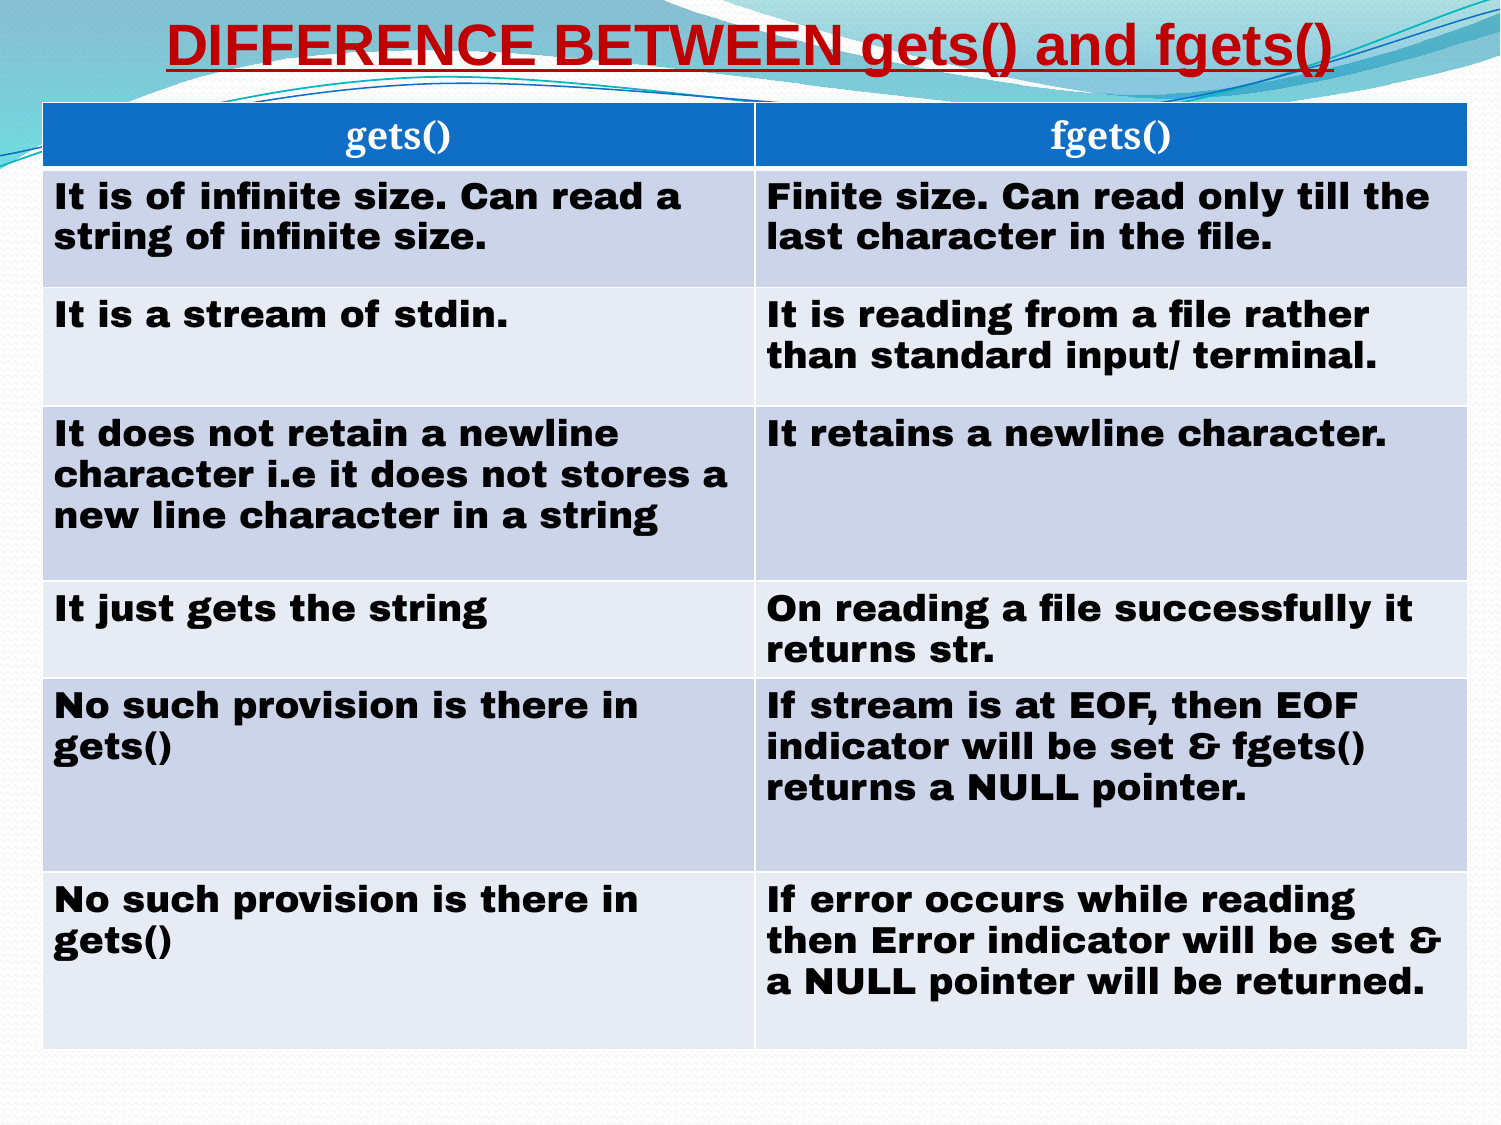

DIFFERENCE BETWEEN gets() and fgets()

| gets() | fgets() |
| --- | --- |
| It is of infinite size. Can read a string of infinite size. | Finite size. Can read only till the last character in the file. |
| It is a stream of stdin. | It is reading from a file rather than standard input/ terminal. |
| It does not retain a newline character i.e it does not stores a new line character in a string | It retains a newline character. |
| It just gets the string | On reading a file successfully it returns str. |
| No such provision is there in gets() | If stream is at EOF, then EOF indicator will be set & fgets() returns a NULL pointer. |
| No such provision is there in gets() | If error occurs while reading then Error indicator will be set & a NULL pointer will be returned. |